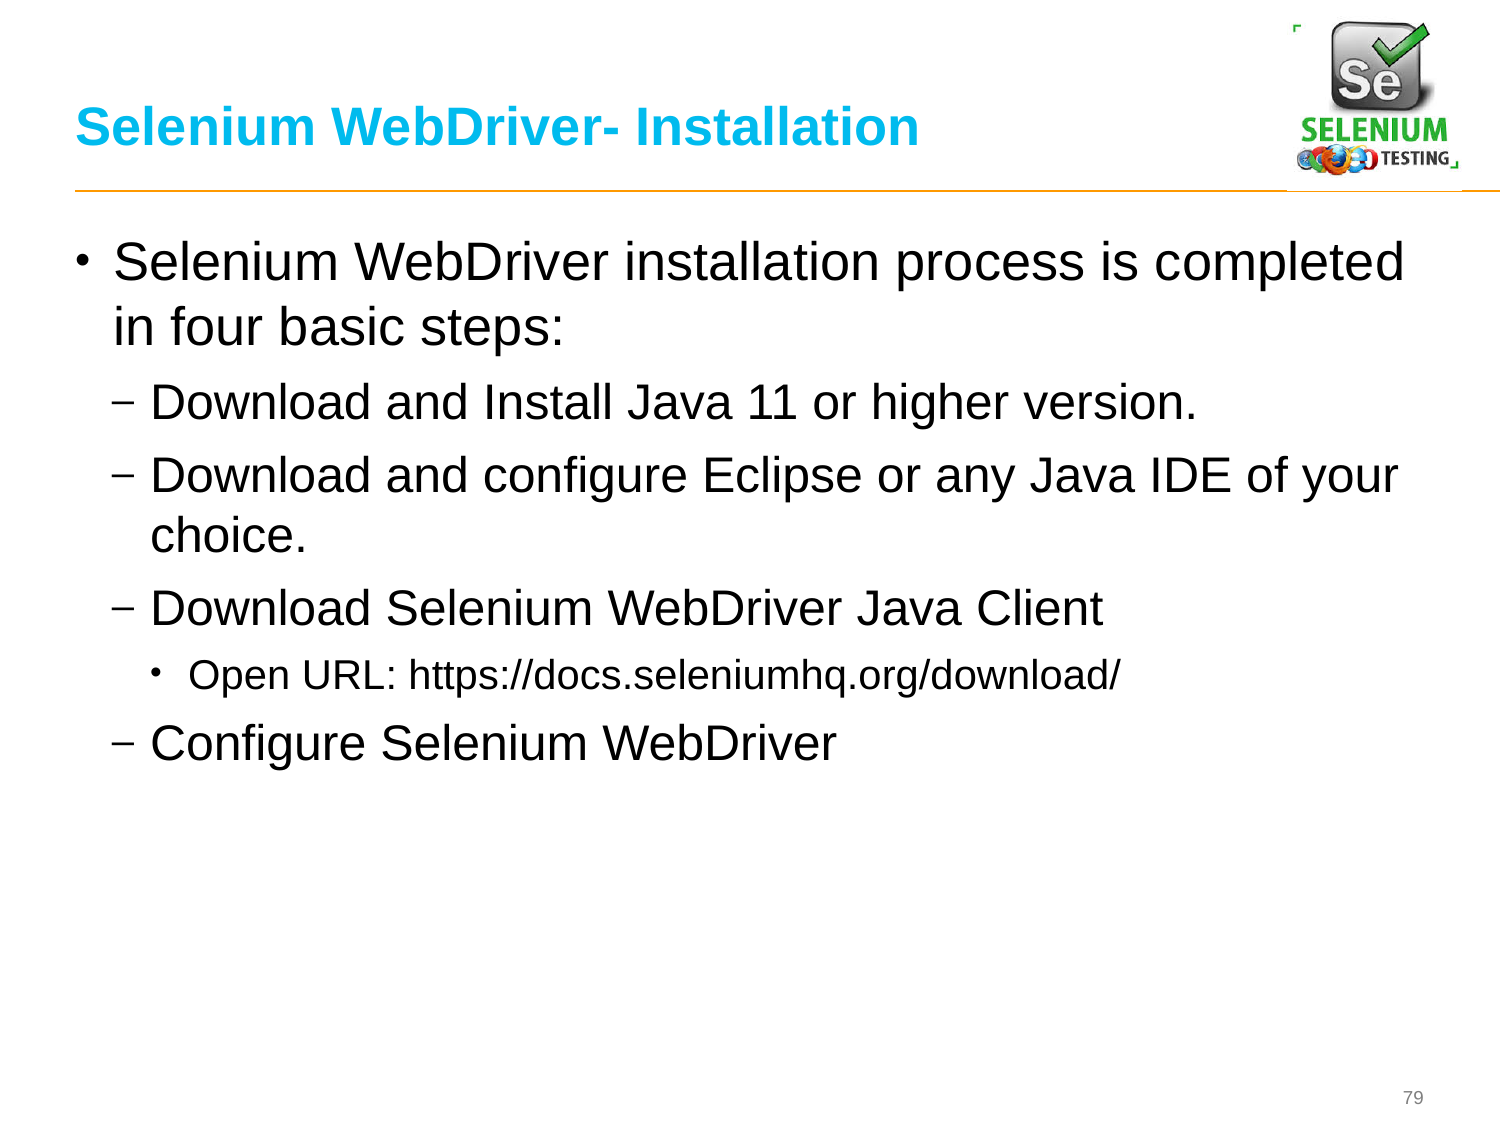

# Selenium WebDriver- Installation
Selenium WebDriver installation process is completed in four basic steps:
Download and Install Java 11 or higher version.
Download and configure Eclipse or any Java IDE of your choice.
Download Selenium WebDriver Java Client
Open URL: https://docs.seleniumhq.org/download/
Configure Selenium WebDriver